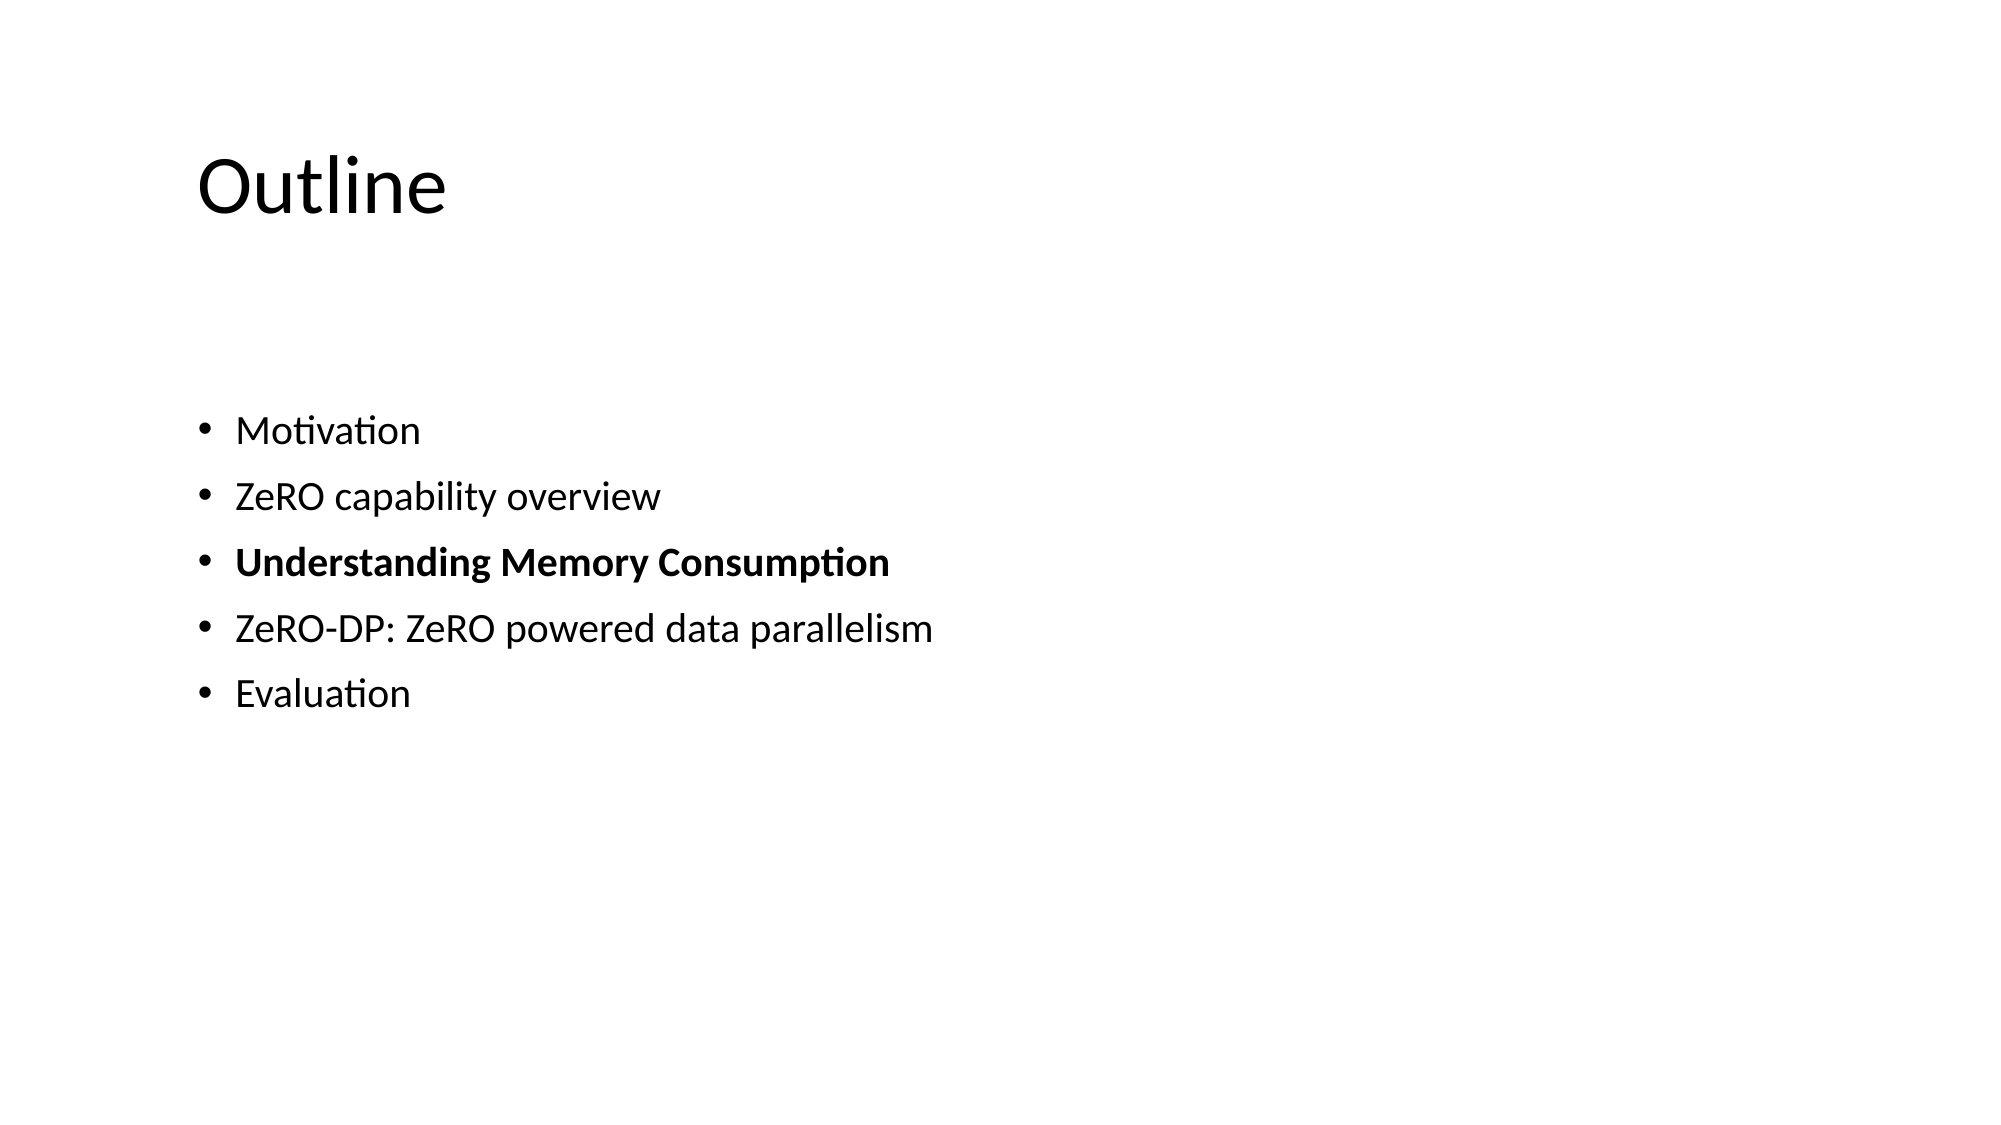

# Outline

Motivation
ZeRO capability overview
Understanding Memory Consumption
ZeRO-DP: ZeRO powered data parallelism
Evaluation